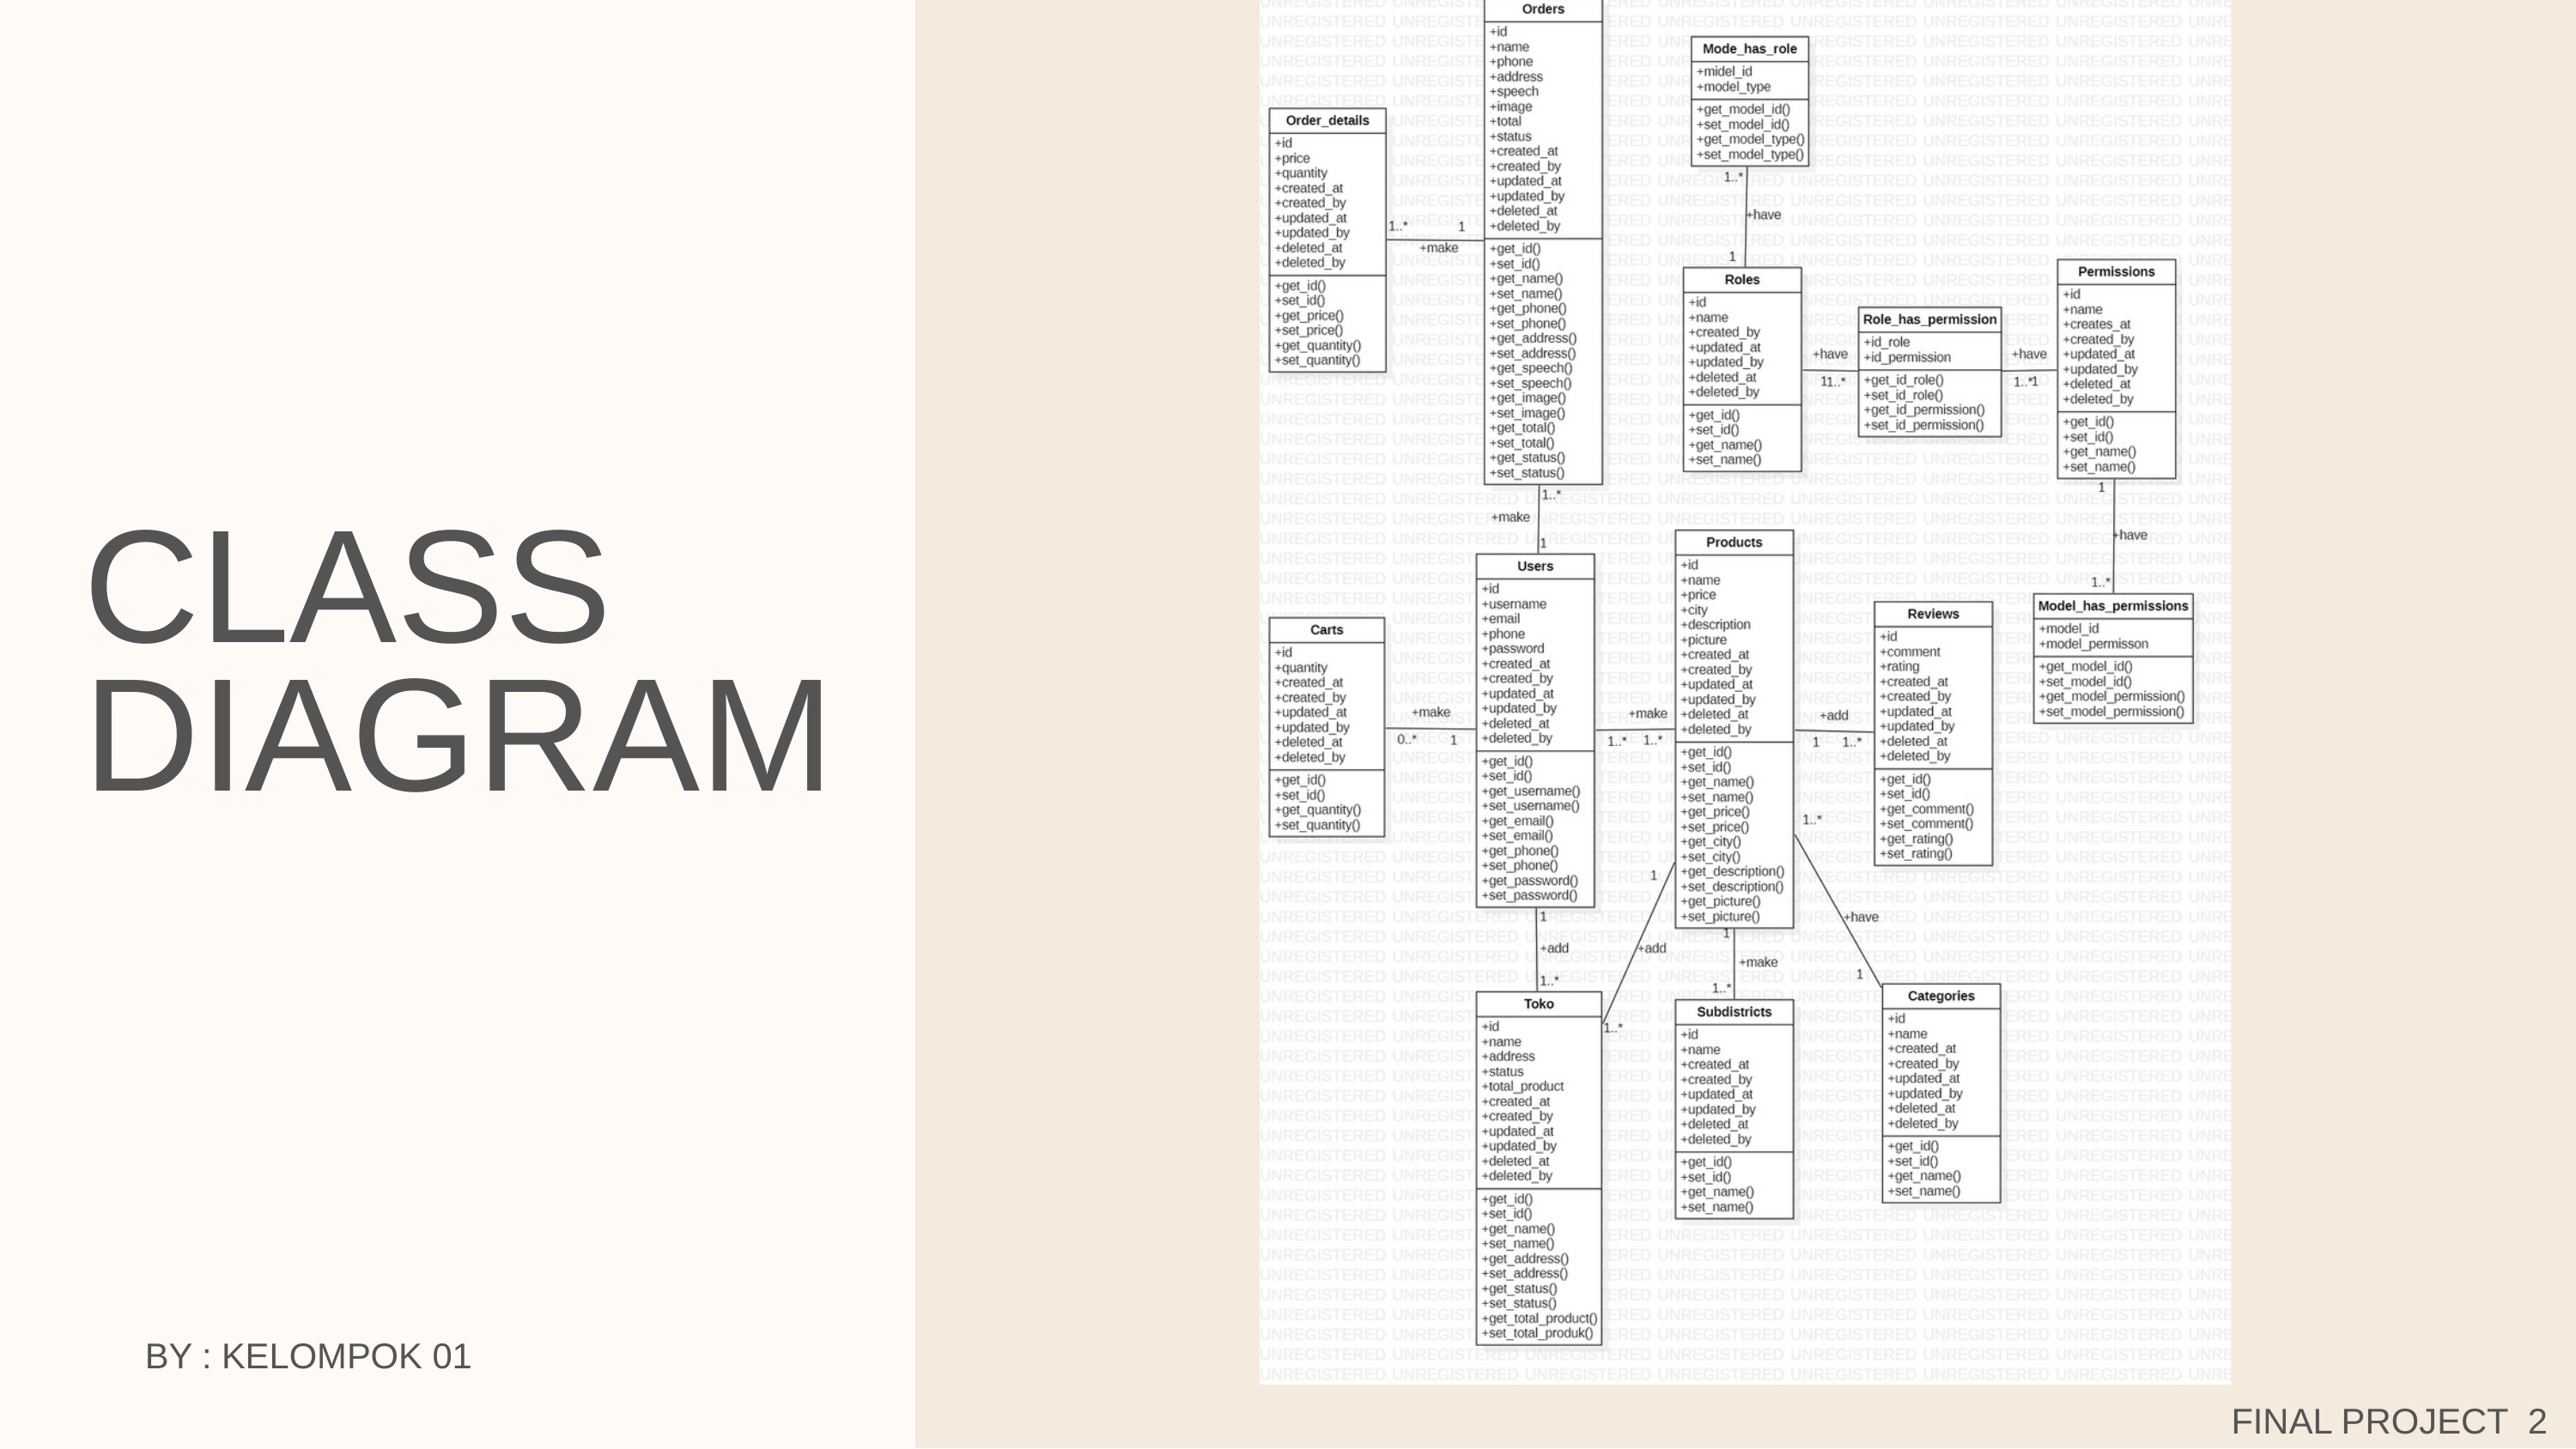

CLASS DIAGRAM
BY : KELOMPOK 01
FINAL PROJECT  2